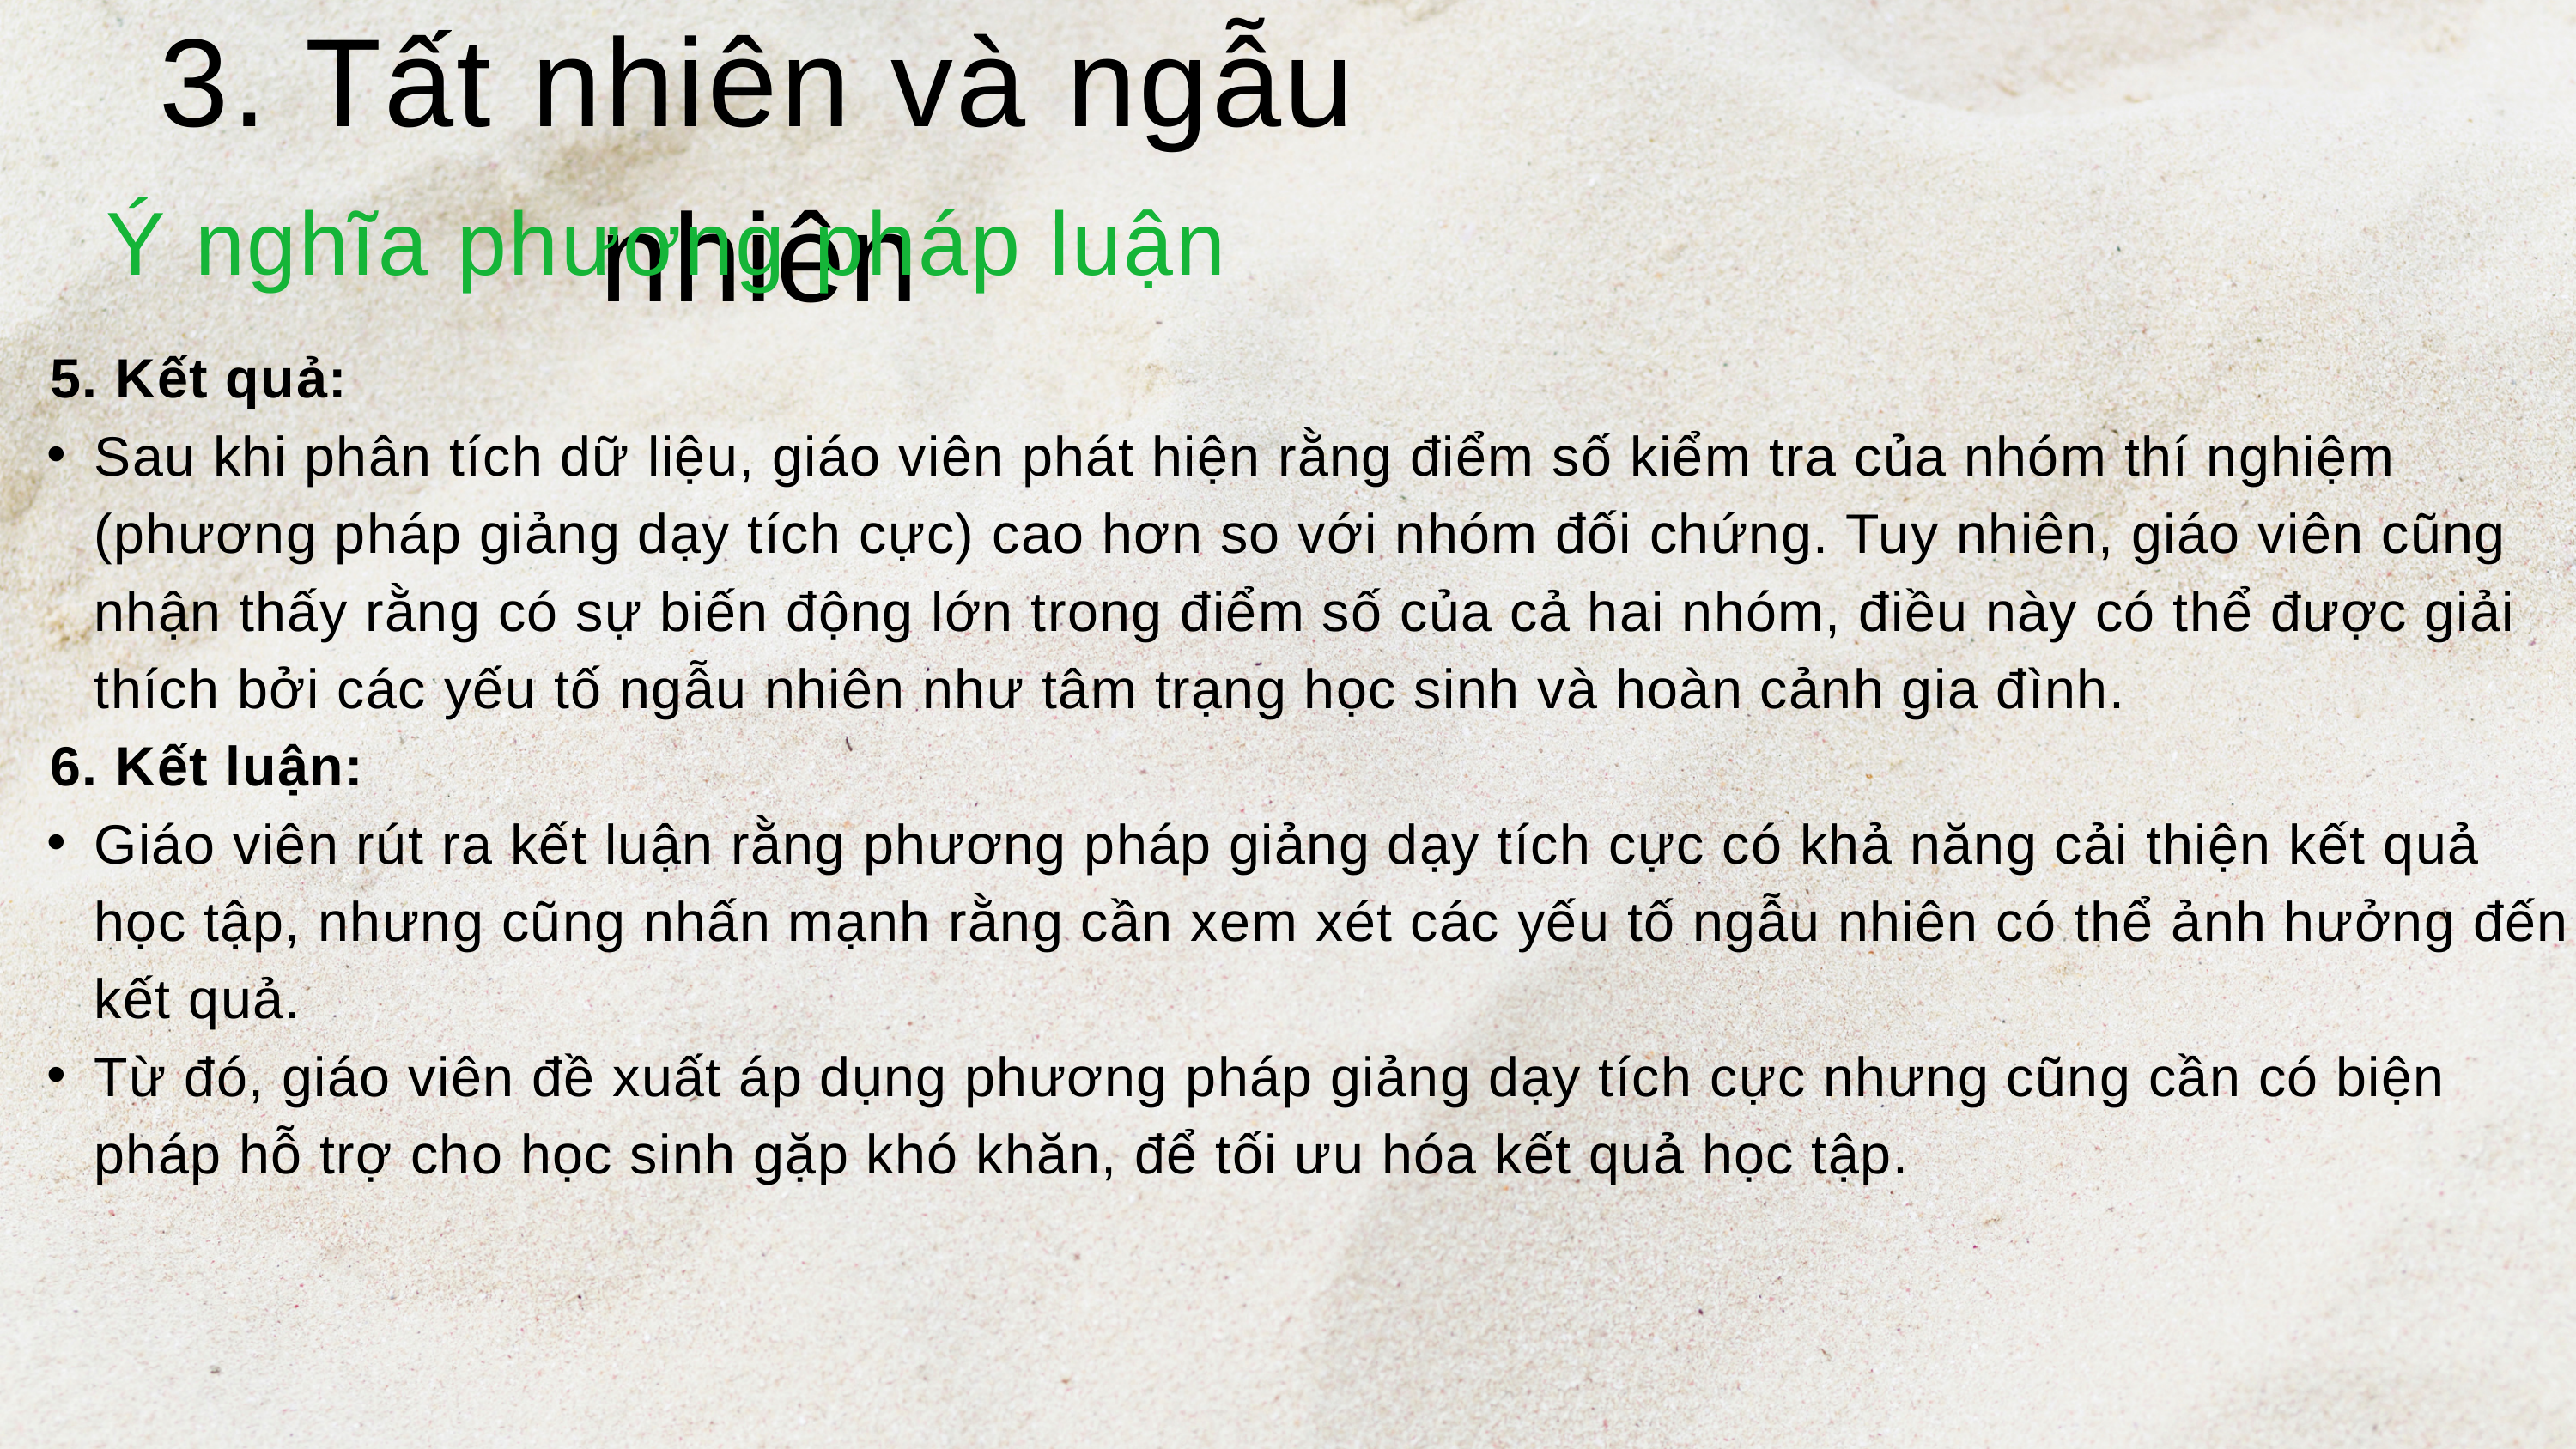

3. Tất nhiên và ngẫu nhiên
Ý nghĩa phương pháp luận
   5. Kết quả:
Sau khi phân tích dữ liệu, giáo viên phát hiện rằng điểm số kiểm tra của nhóm thí nghiệm (phương pháp giảng dạy tích cực) cao hơn so với nhóm đối chứng. Tuy nhiên, giáo viên cũng nhận thấy rằng có sự biến động lớn trong điểm số của cả hai nhóm, điều này có thể được giải thích bởi các yếu tố ngẫu nhiên như tâm trạng học sinh và hoàn cảnh gia đình.
   6. Kết luận:
Giáo viên rút ra kết luận rằng phương pháp giảng dạy tích cực có khả năng cải thiện kết quả học tập, nhưng cũng nhấn mạnh rằng cần xem xét các yếu tố ngẫu nhiên có thể ảnh hưởng đến kết quả.
Từ đó, giáo viên đề xuất áp dụng phương pháp giảng dạy tích cực nhưng cũng cần có biện pháp hỗ trợ cho học sinh gặp khó khăn, để tối ưu hóa kết quả học tập.